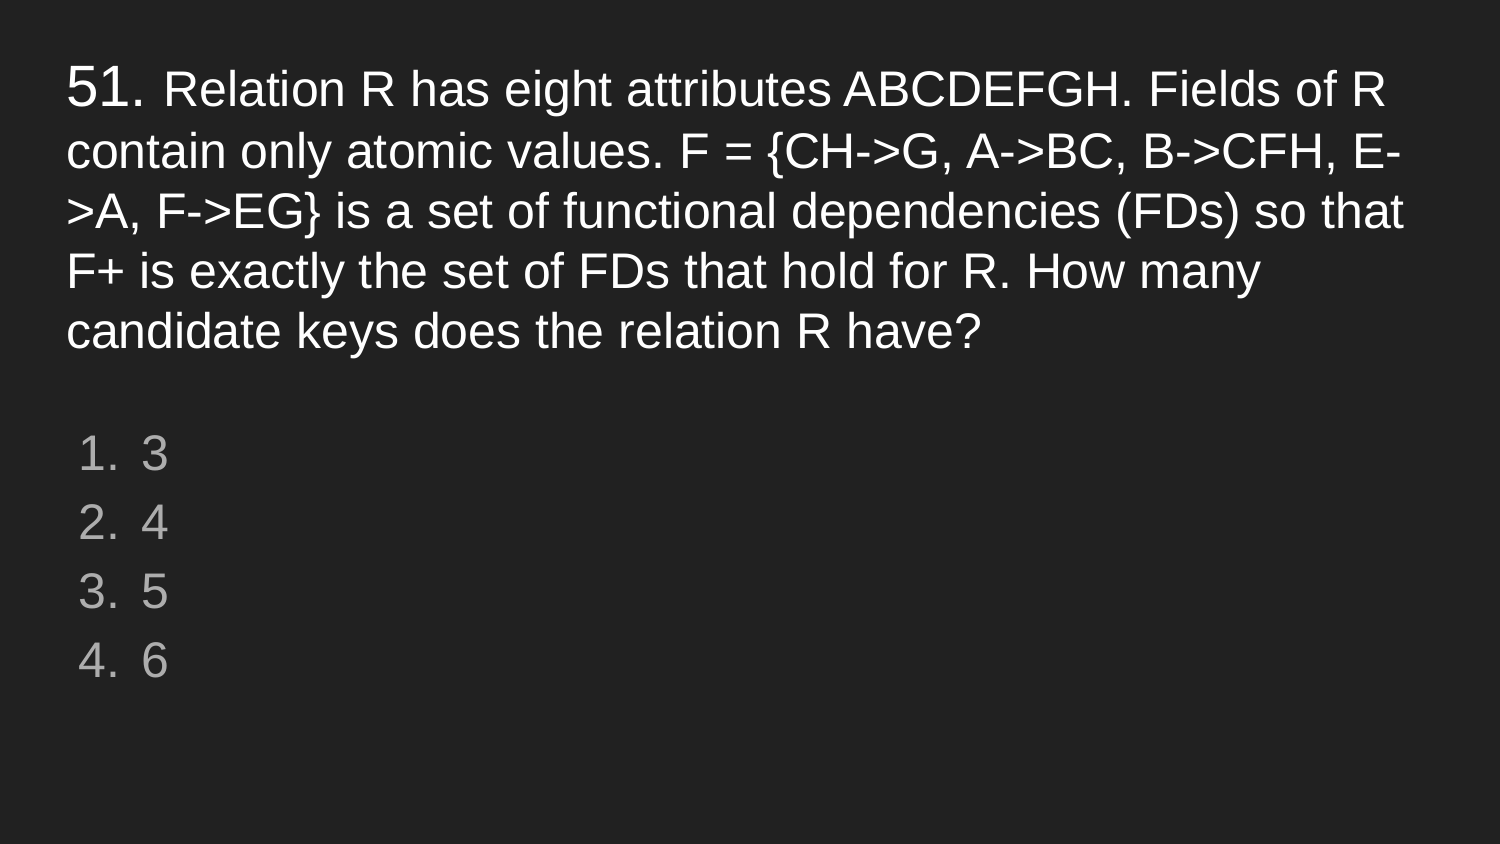

# 51. Relation R has eight attributes ABCDEFGH. Fields of R contain only atomic values. F = {CH->G, A->BC, B->CFH, E->A, F->EG} is a set of functional dependencies (FDs) so that F+ is exactly the set of FDs that hold for R. How many candidate keys does the relation R have?

3
4
5
6